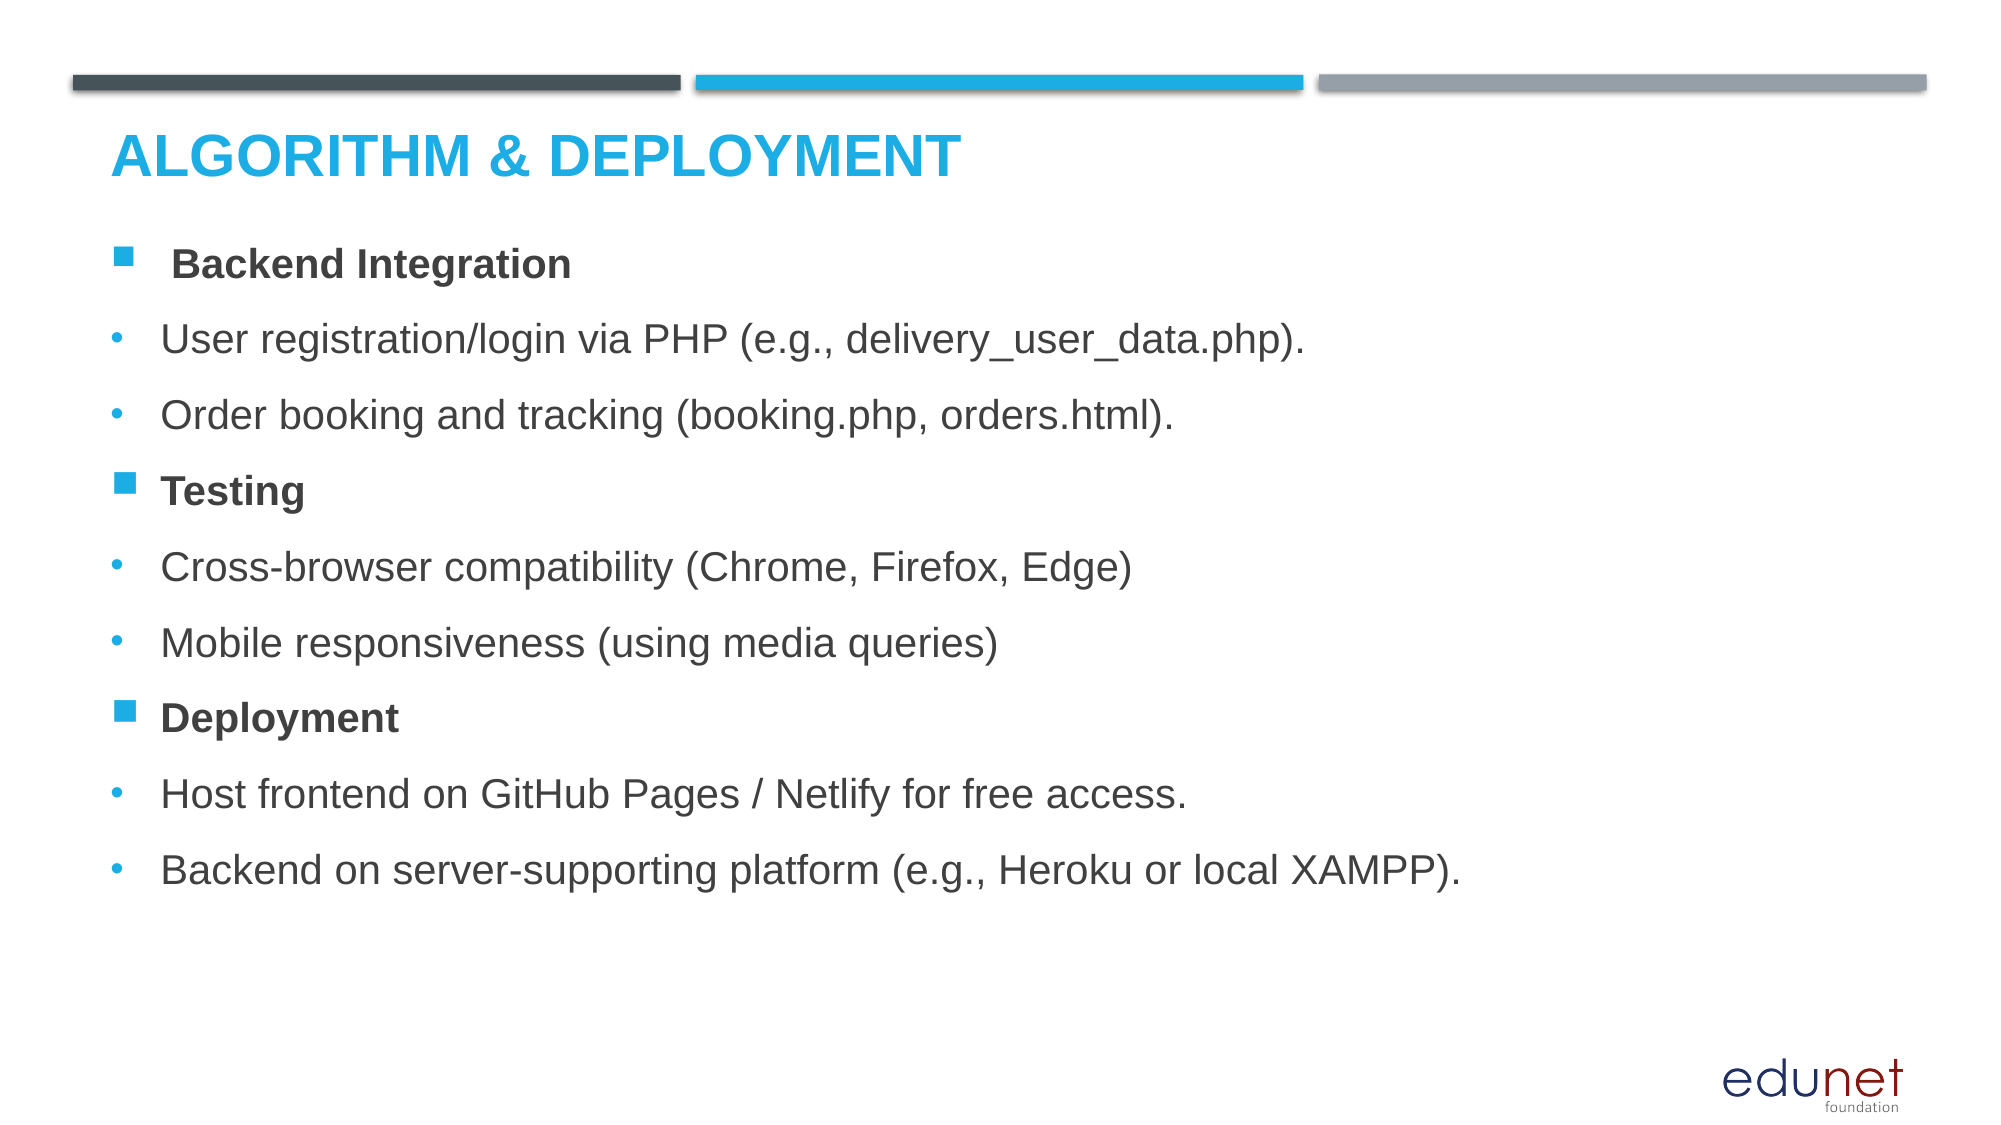

# Algorithm & Deployment
 Backend Integration
User registration/login via PHP (e.g., delivery_user_data.php).
Order booking and tracking (booking.php, orders.html).
Testing
Cross-browser compatibility (Chrome, Firefox, Edge)
Mobile responsiveness (using media queries)
Deployment
Host frontend on GitHub Pages / Netlify for free access.
Backend on server-supporting platform (e.g., Heroku or local XAMPP).